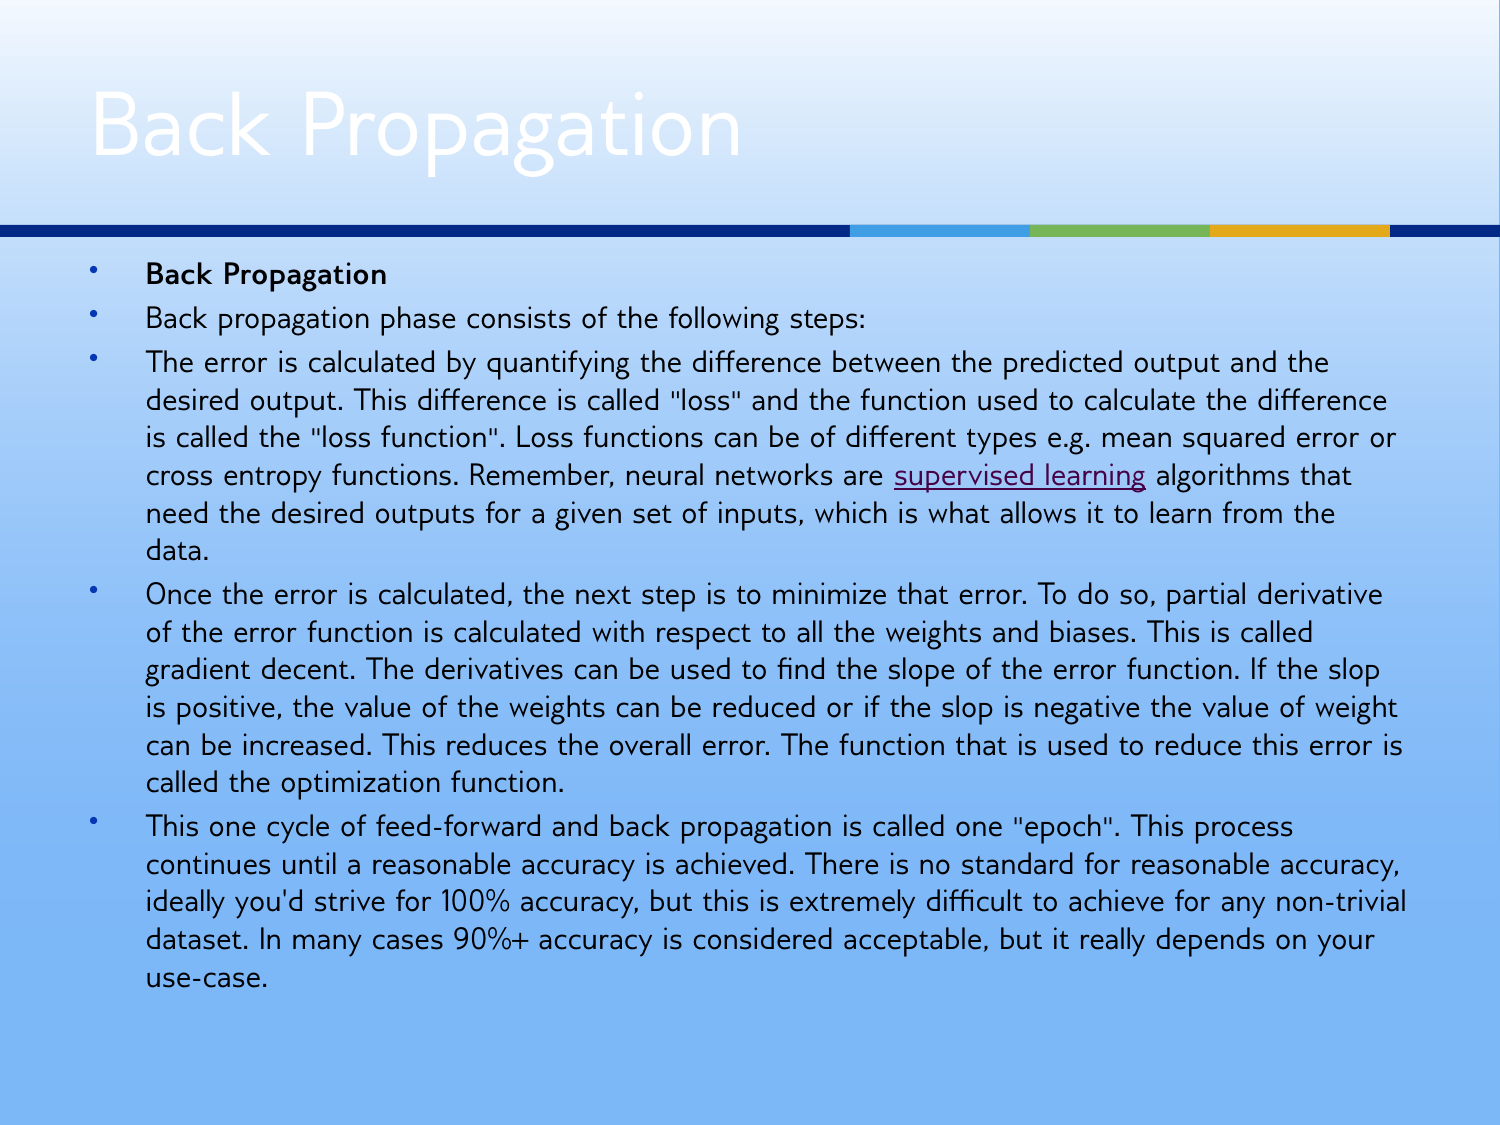

# Back Propagation
Back Propagation
Back propagation phase consists of the following steps:
The error is calculated by quantifying the difference between the predicted output and the desired output. This difference is called "loss" and the function used to calculate the difference is called the "loss function". Loss functions can be of different types e.g. mean squared error or cross entropy functions. Remember, neural networks are supervised learning algorithms that need the desired outputs for a given set of inputs, which is what allows it to learn from the data.
Once the error is calculated, the next step is to minimize that error. To do so, partial derivative of the error function is calculated with respect to all the weights and biases. This is called gradient decent. The derivatives can be used to find the slope of the error function. If the slop is positive, the value of the weights can be reduced or if the slop is negative the value of weight can be increased. This reduces the overall error. The function that is used to reduce this error is called the optimization function.
This one cycle of feed-forward and back propagation is called one "epoch". This process continues until a reasonable accuracy is achieved. There is no standard for reasonable accuracy, ideally you'd strive for 100% accuracy, but this is extremely difficult to achieve for any non-trivial dataset. In many cases 90%+ accuracy is considered acceptable, but it really depends on your use-case.